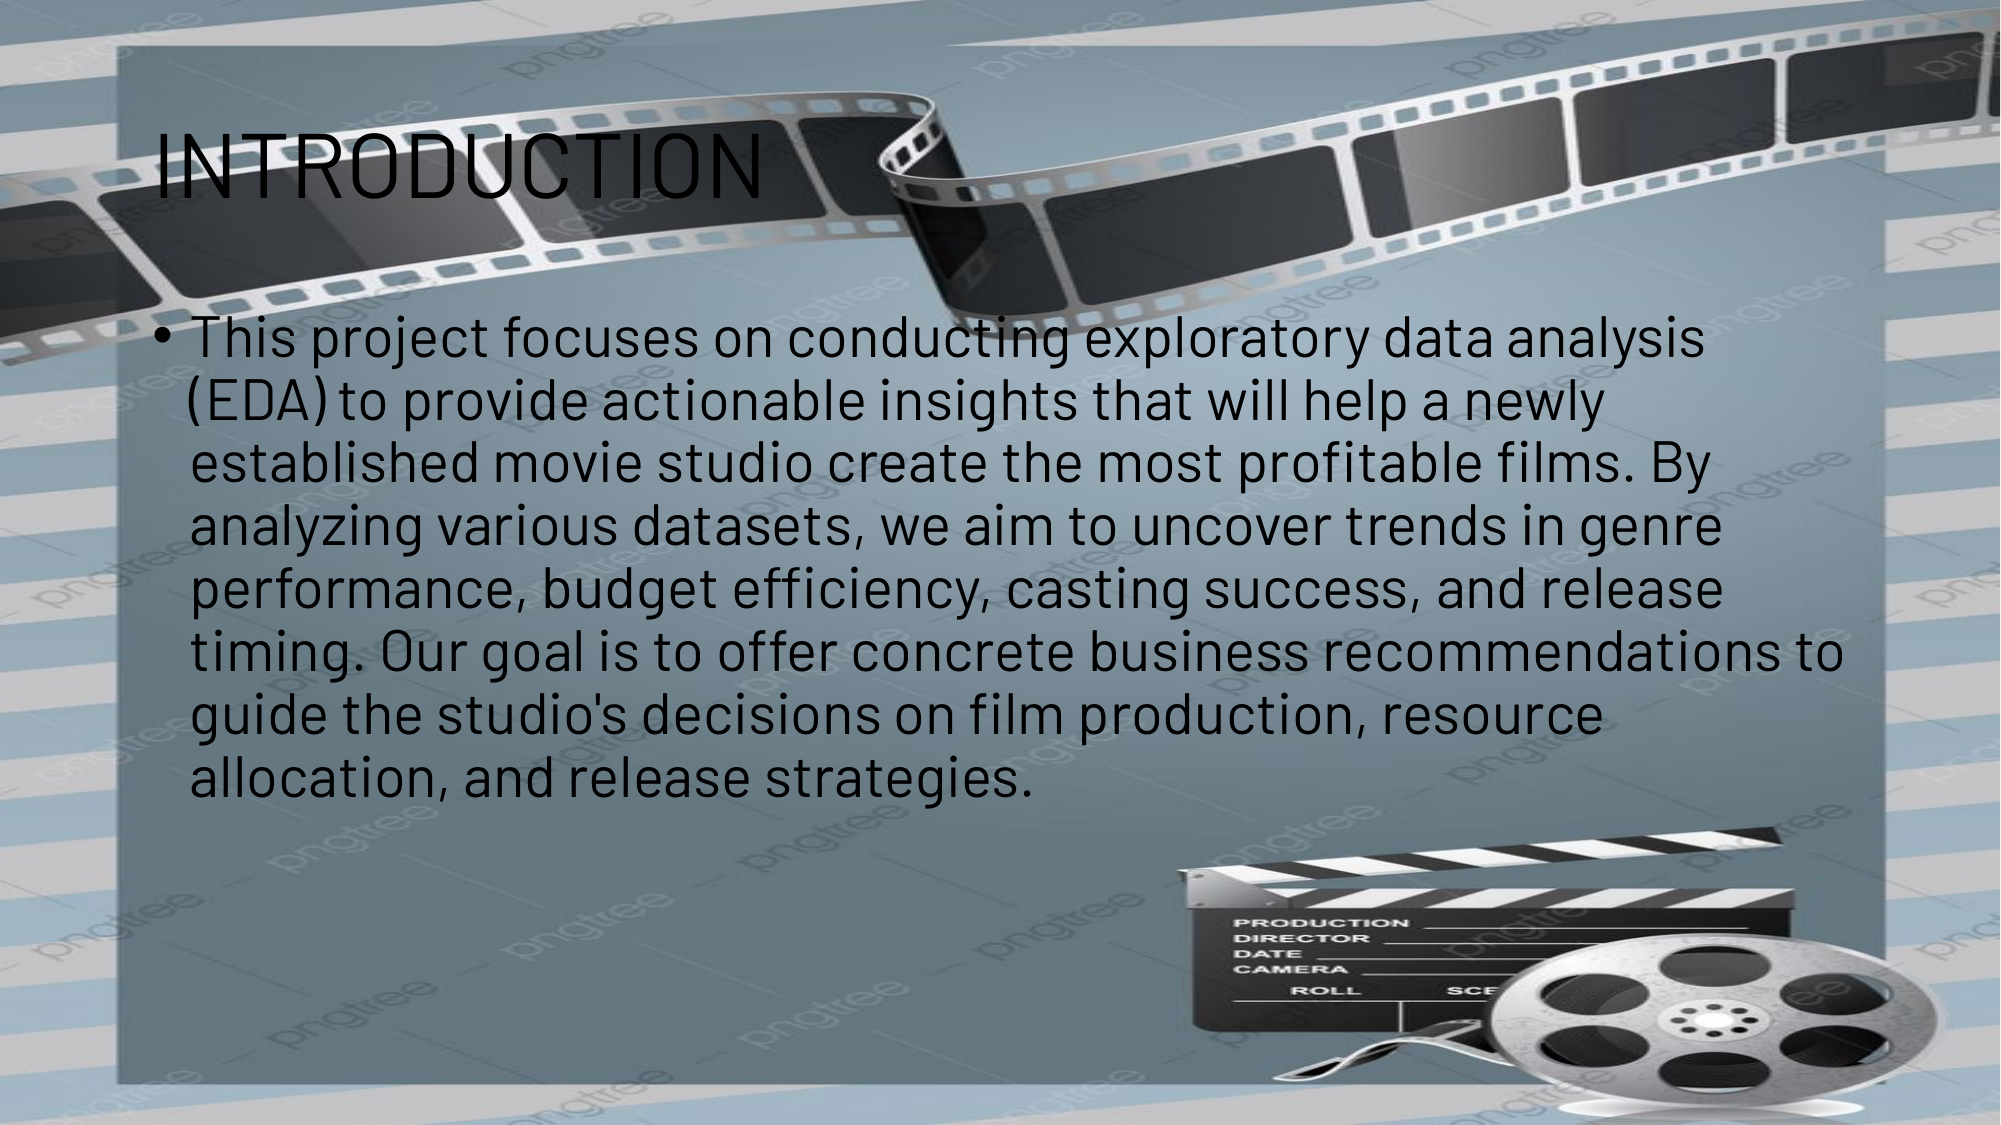

# INTRODUCTION
This project focuses on conducting exploratory data analysis (EDA) to provide actionable insights that will help a newly established movie studio create the most profitable films. By analyzing various datasets, we aim to uncover trends in genre performance, budget efficiency, casting success, and release timing. Our goal is to offer concrete business recommendations to guide the studio's decisions on film production, resource allocation, and release strategies.